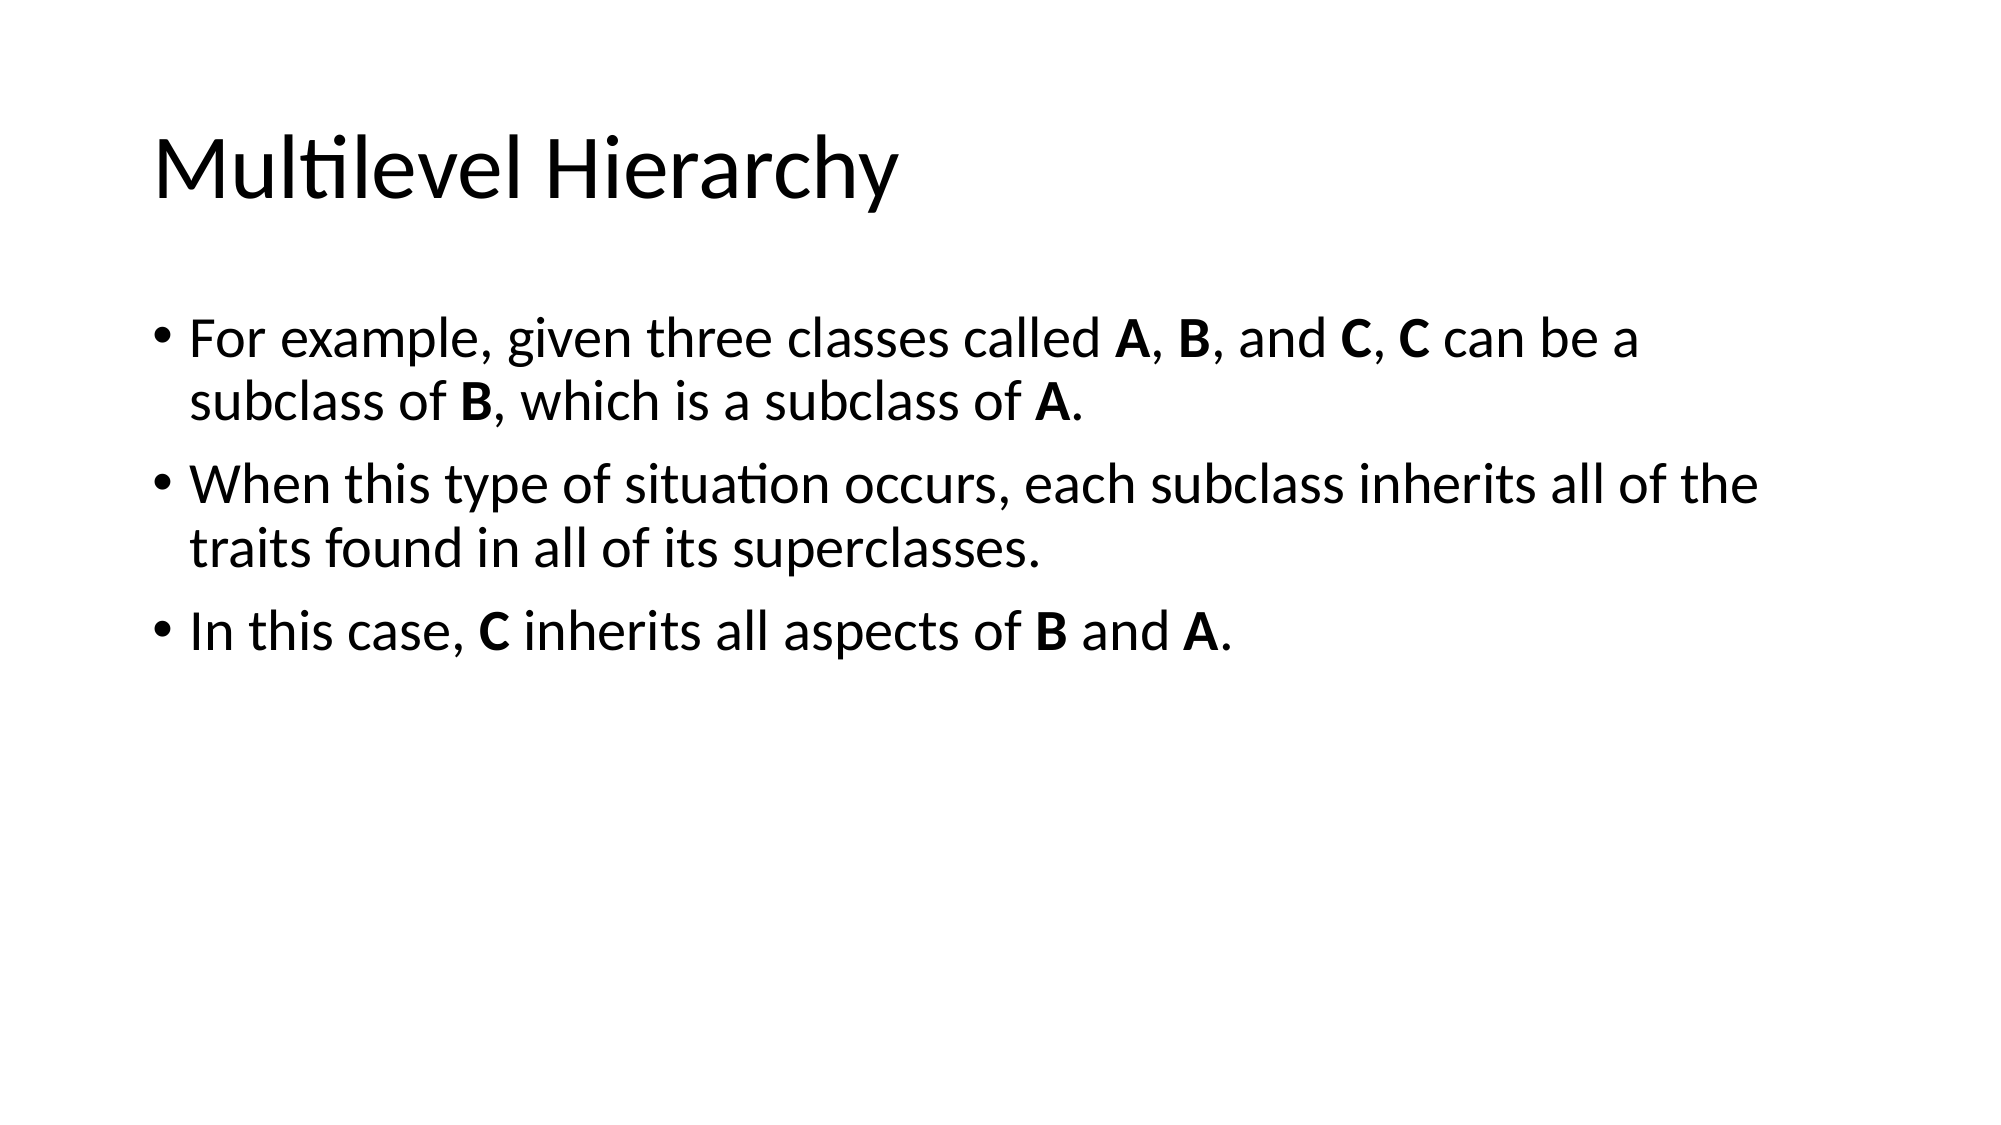

# Multilevel Hierarchy
For example, given three classes called A, B, and C, C can be a subclass of B, which is a subclass of A.
When this type of situation occurs, each subclass inherits all of the traits found in all of its superclasses.
In this case, C inherits all aspects of B and A.